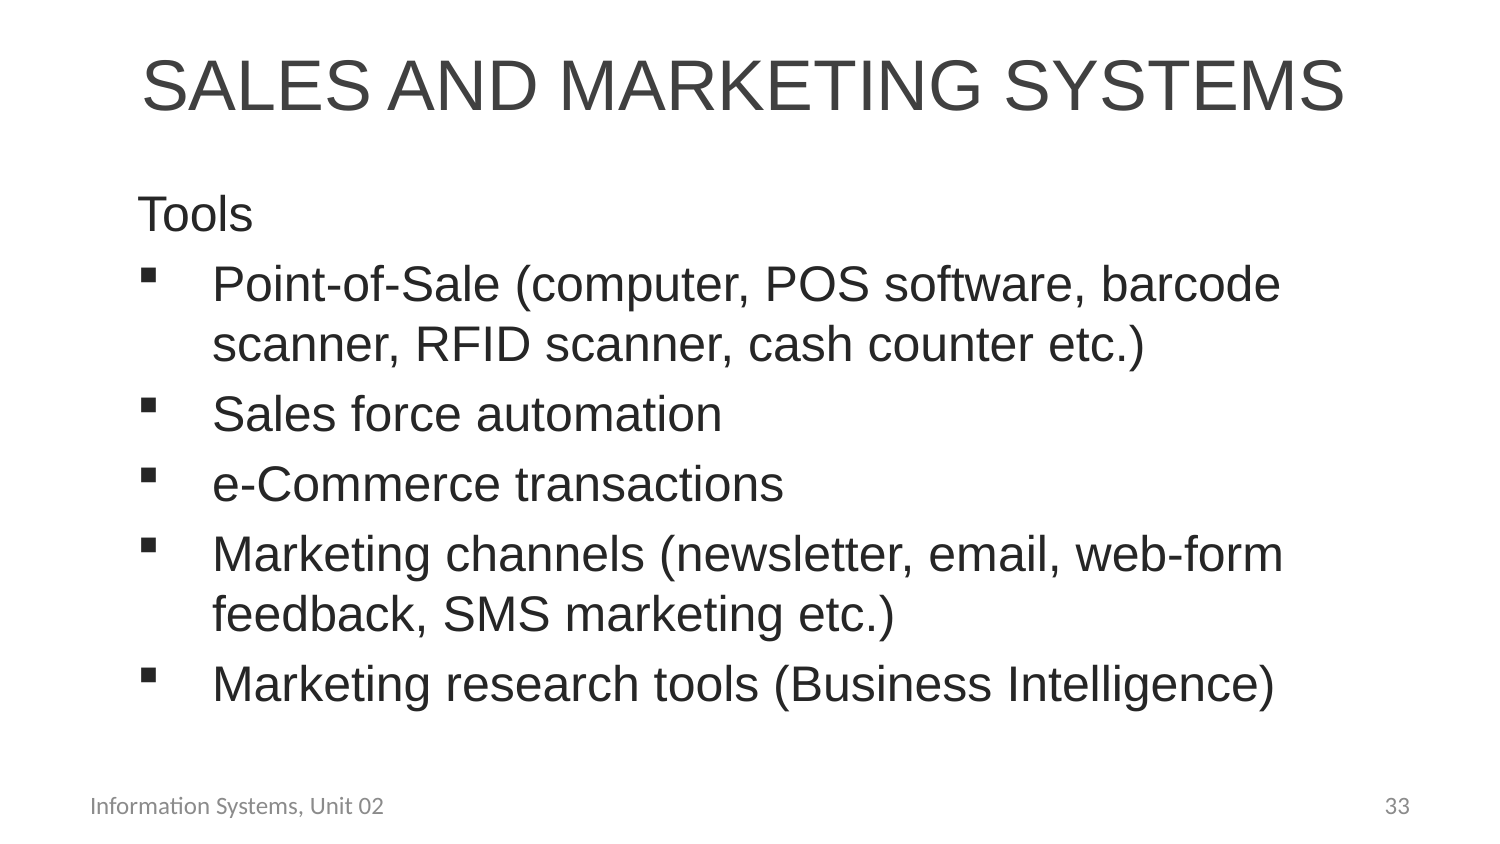

# Sales and marketing systems
Tools
Point-of-Sale (computer, POS software, barcode scanner, RFID scanner, cash counter etc.)
Sales force automation
e-Commerce transactions
Marketing channels (newsletter, email, web-form feedback, SMS marketing etc.)
Marketing research tools (Business Intelligence)

Information Systems, Unit 02
33